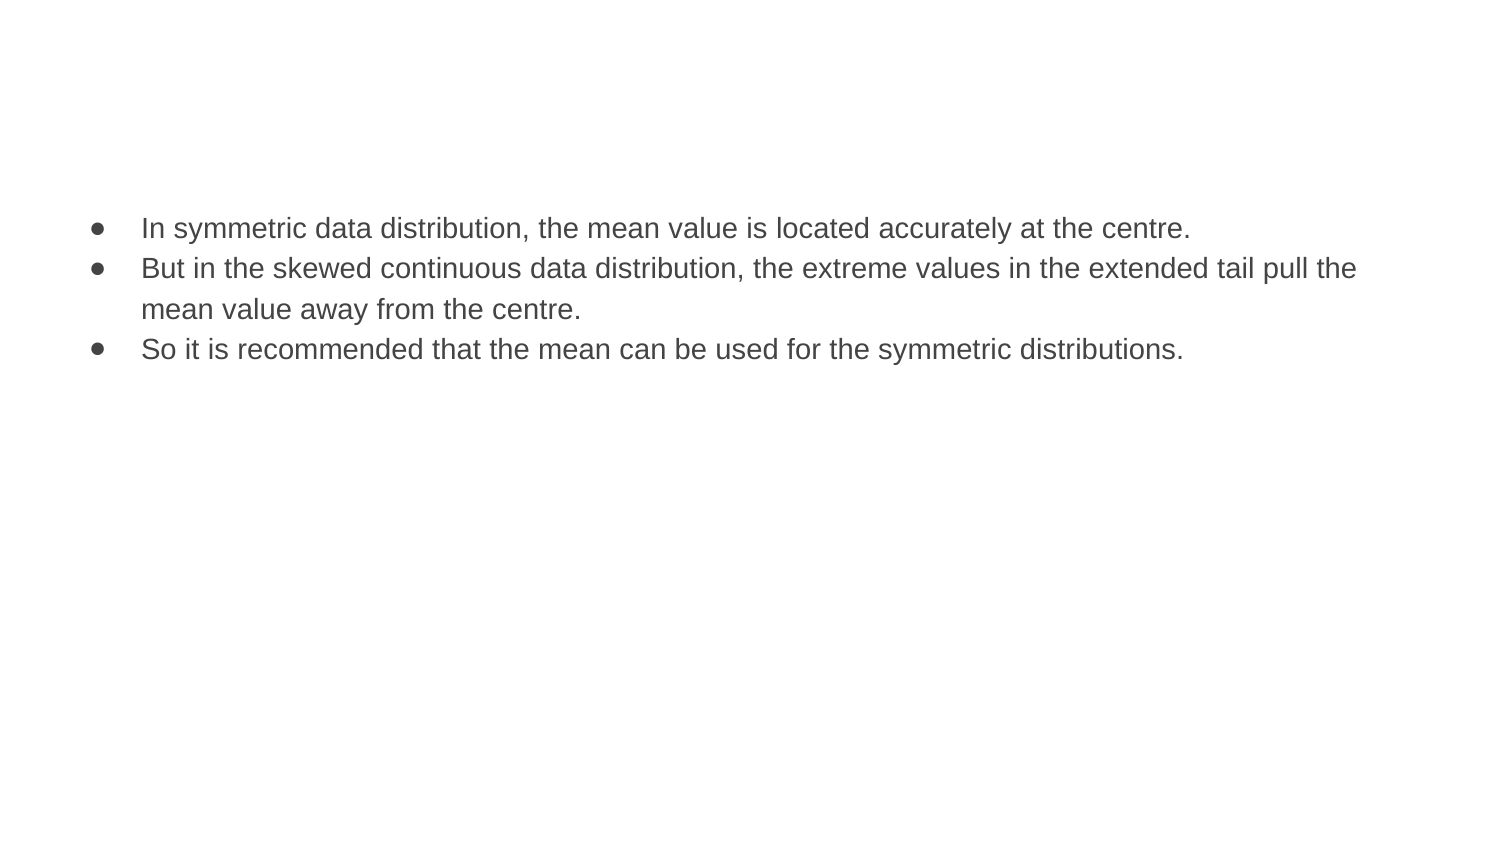

In symmetric data distribution, the mean value is located accurately at the centre.
But in the skewed continuous data distribution, the extreme values in the extended tail pull the mean value away from the centre.
So it is recommended that the mean can be used for the symmetric distributions.